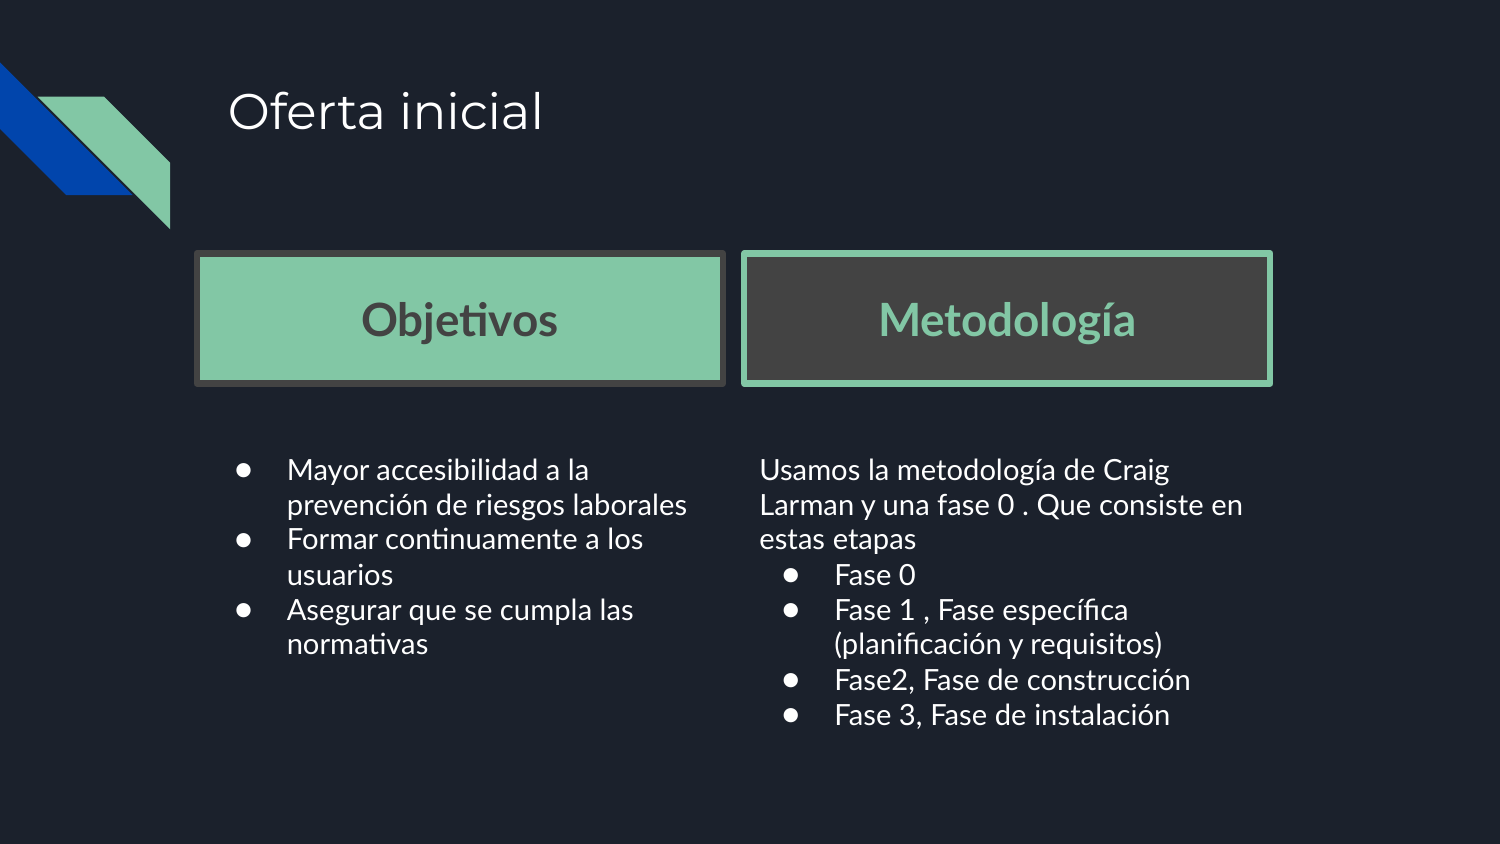

# Oferta inicial
Objetivos
Metodología

Mayor accesibilidad a la prevención de riesgos laborales
Formar continuamente a los usuarios
Asegurar que se cumpla las normativas

Usamos la metodología de Craig Larman y una fase 0 . Que consiste en estas etapas
Fase 0
Fase 1 , Fase específica (planificación y requisitos)
Fase2, Fase de construcción
Fase 3, Fase de instalación